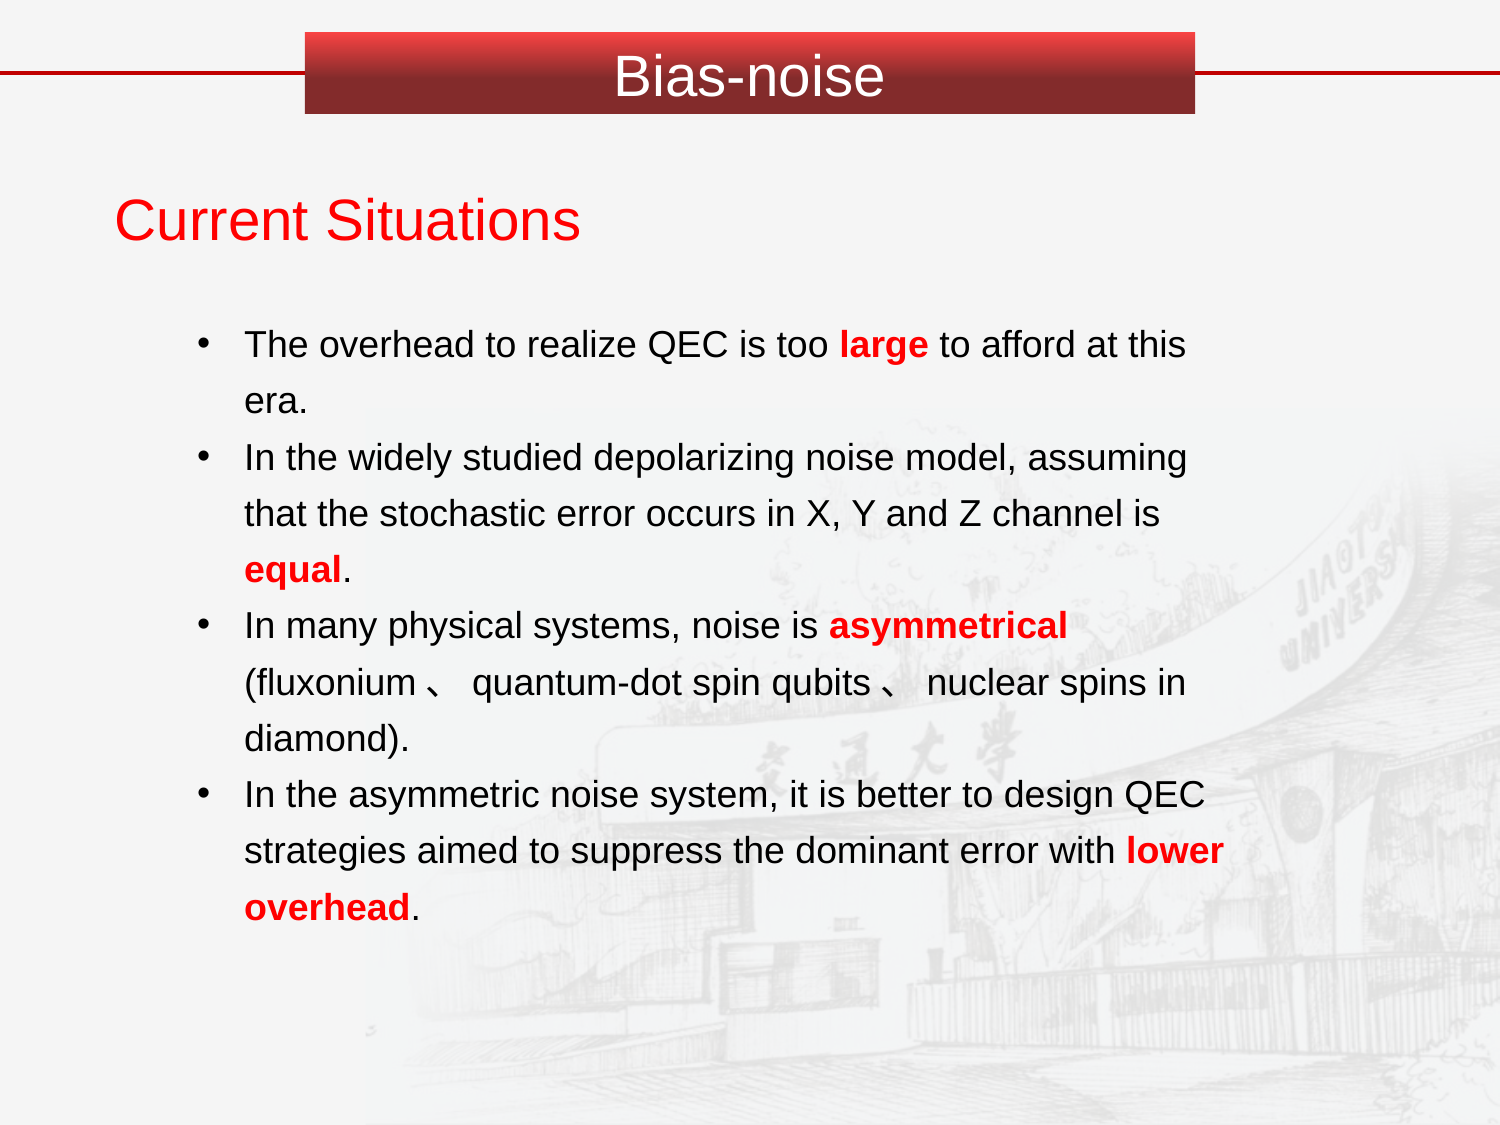

Bias-noise
Current Situations
The overhead to realize QEC is too large to afford at this era.
In the widely studied depolarizing noise model, assuming that the stochastic error occurs in X, Y and Z channel is equal.
In many physical systems, noise is asymmetrical (fluxonium、quantum-dot spin qubits、nuclear spins in diamond).
In the asymmetric noise system, it is better to design QEC strategies aimed to suppress the dominant error with lower overhead.